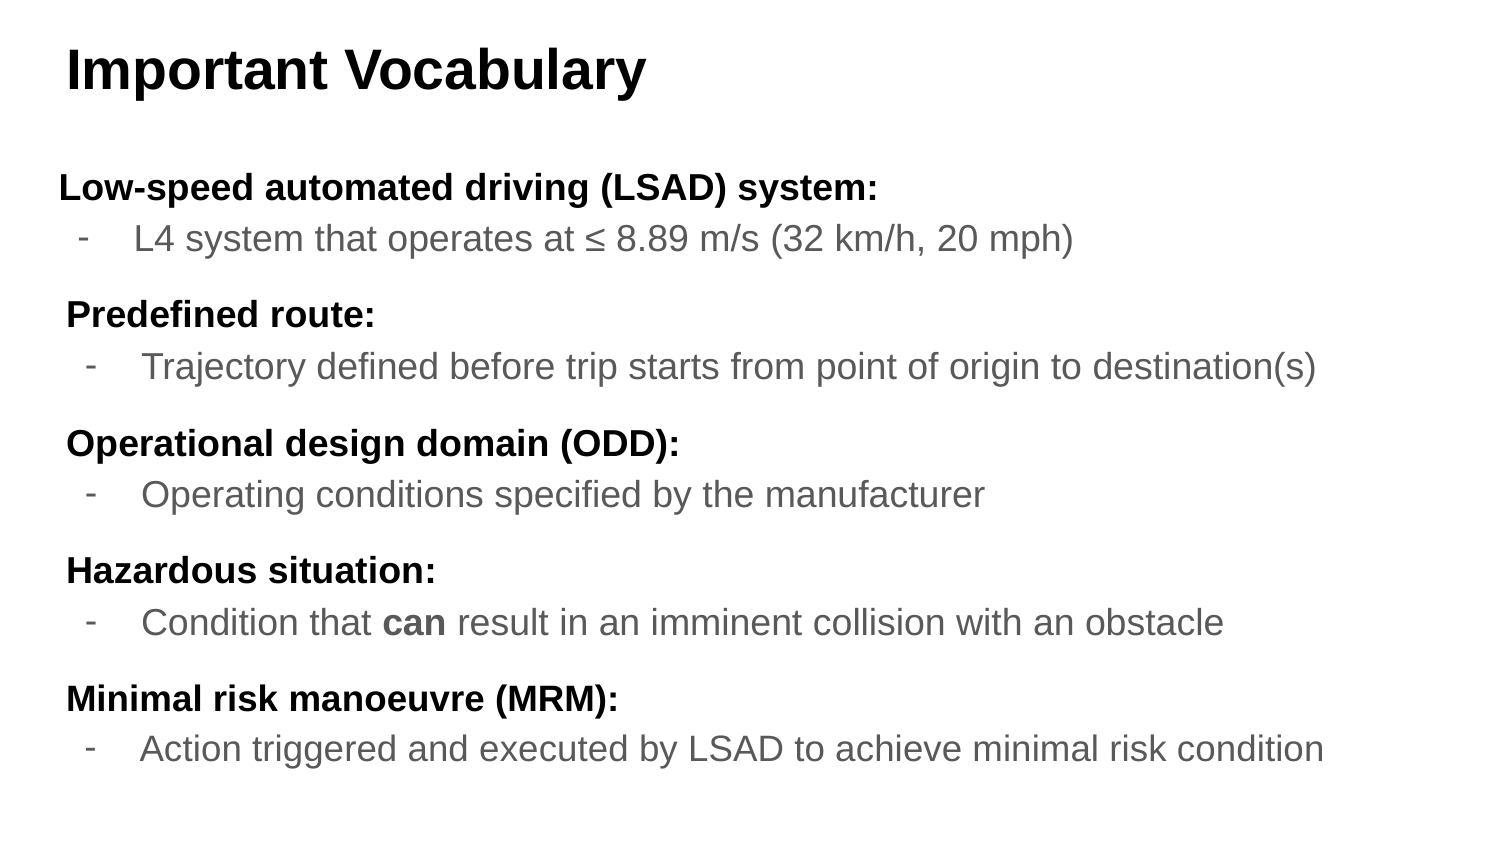

# Important Vocabulary
Low-speed automated driving (LSAD) system:
L4 system that operates at ≤ 8.89 m/s (32 km/h, 20 mph)
Predefined route:
Trajectory defined before trip starts from point of origin to destination(s)
Operational design domain (ODD):
Operating conditions specified by the manufacturer
Hazardous situation:
Condition that can result in an imminent collision with an obstacle
Minimal risk manoeuvre (MRM):
Action triggered and executed by LSAD to achieve minimal risk condition